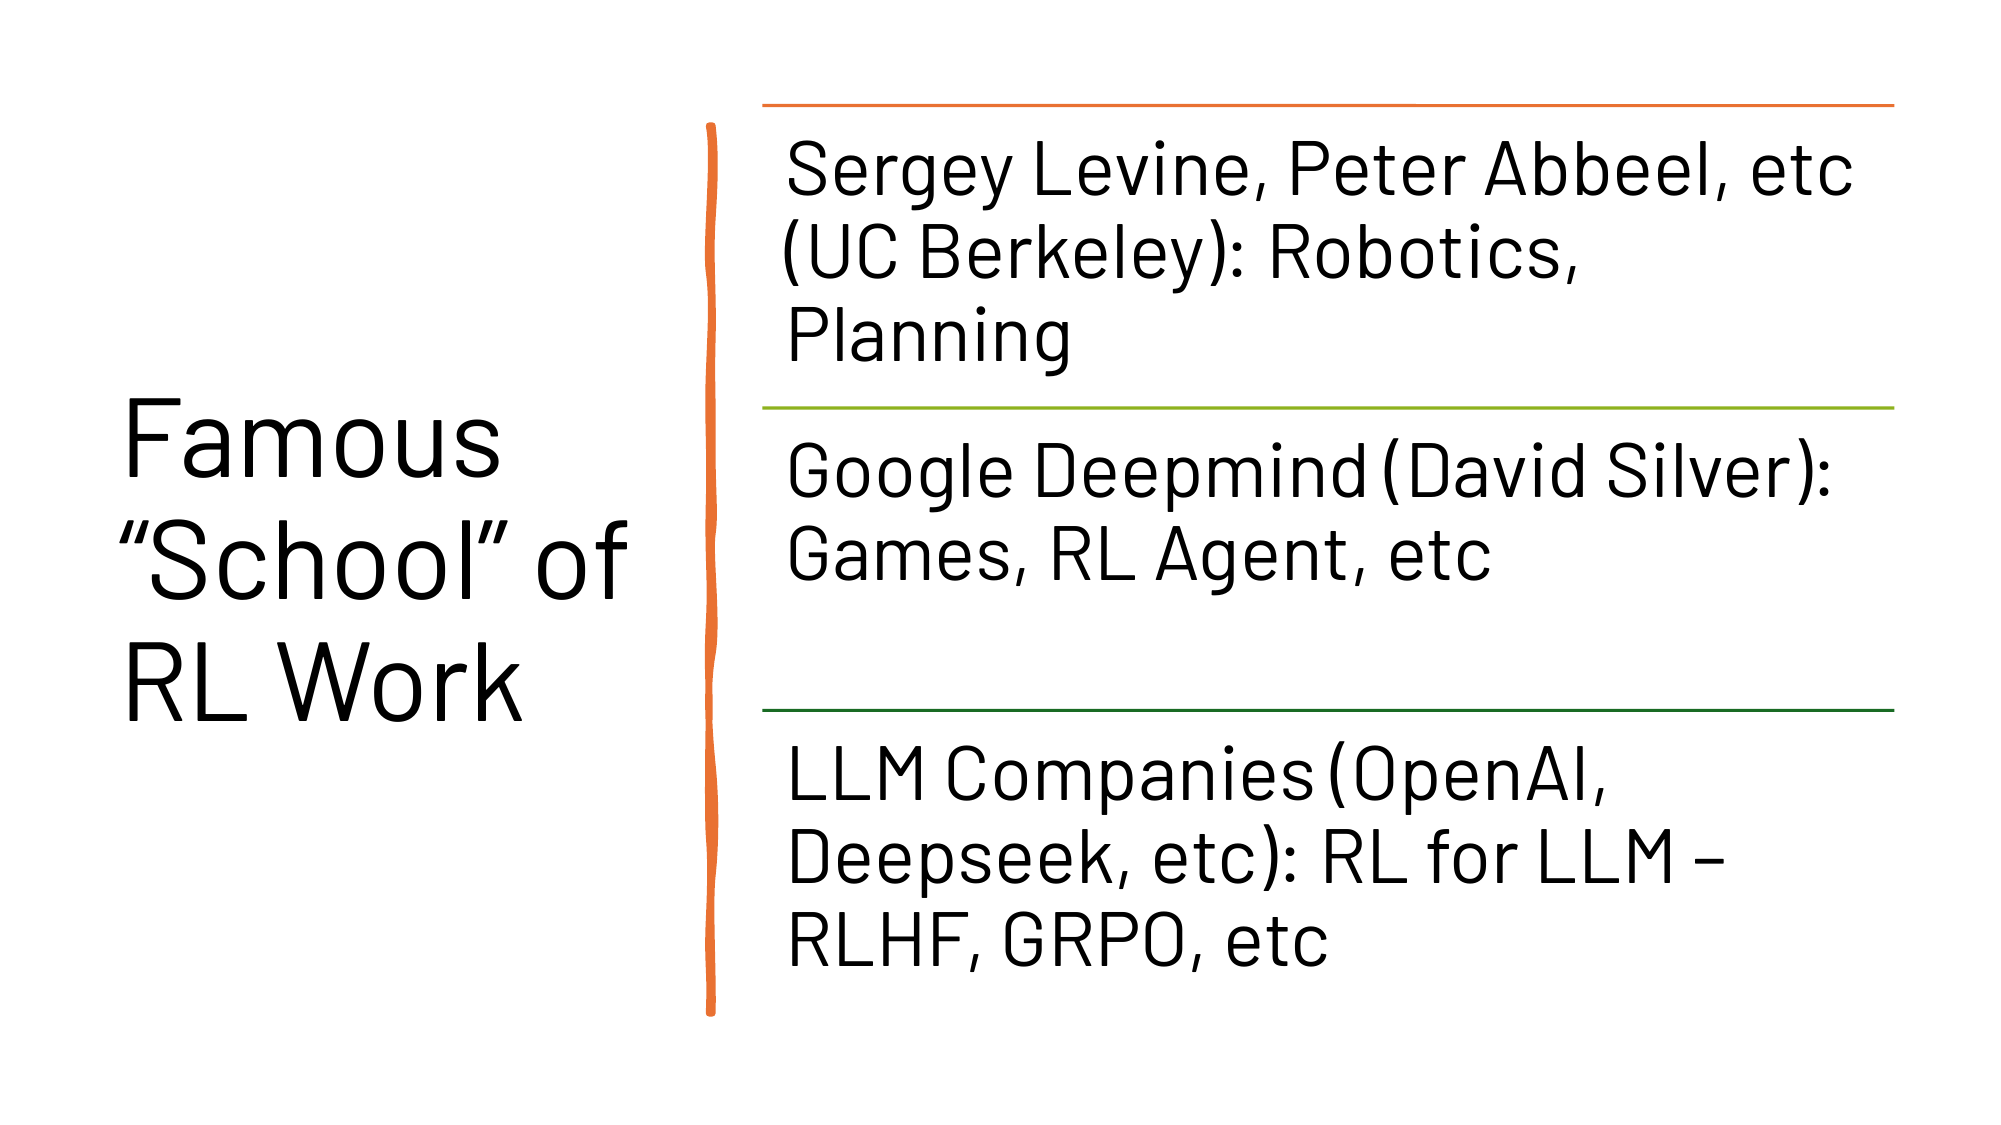

Sergey Levine, Peter Abbeel, etc (UC Berkeley): Robotics, Planning
Google Deepmind (David Silver): Games, RL Agent, etc
LLM Companies (OpenAI, Deepseek, etc): RL for LLM – RLHF, GRPO, etc
# Famous “School” of RL Work

LARK Lab RL Seminar Week 1 03/18-2025